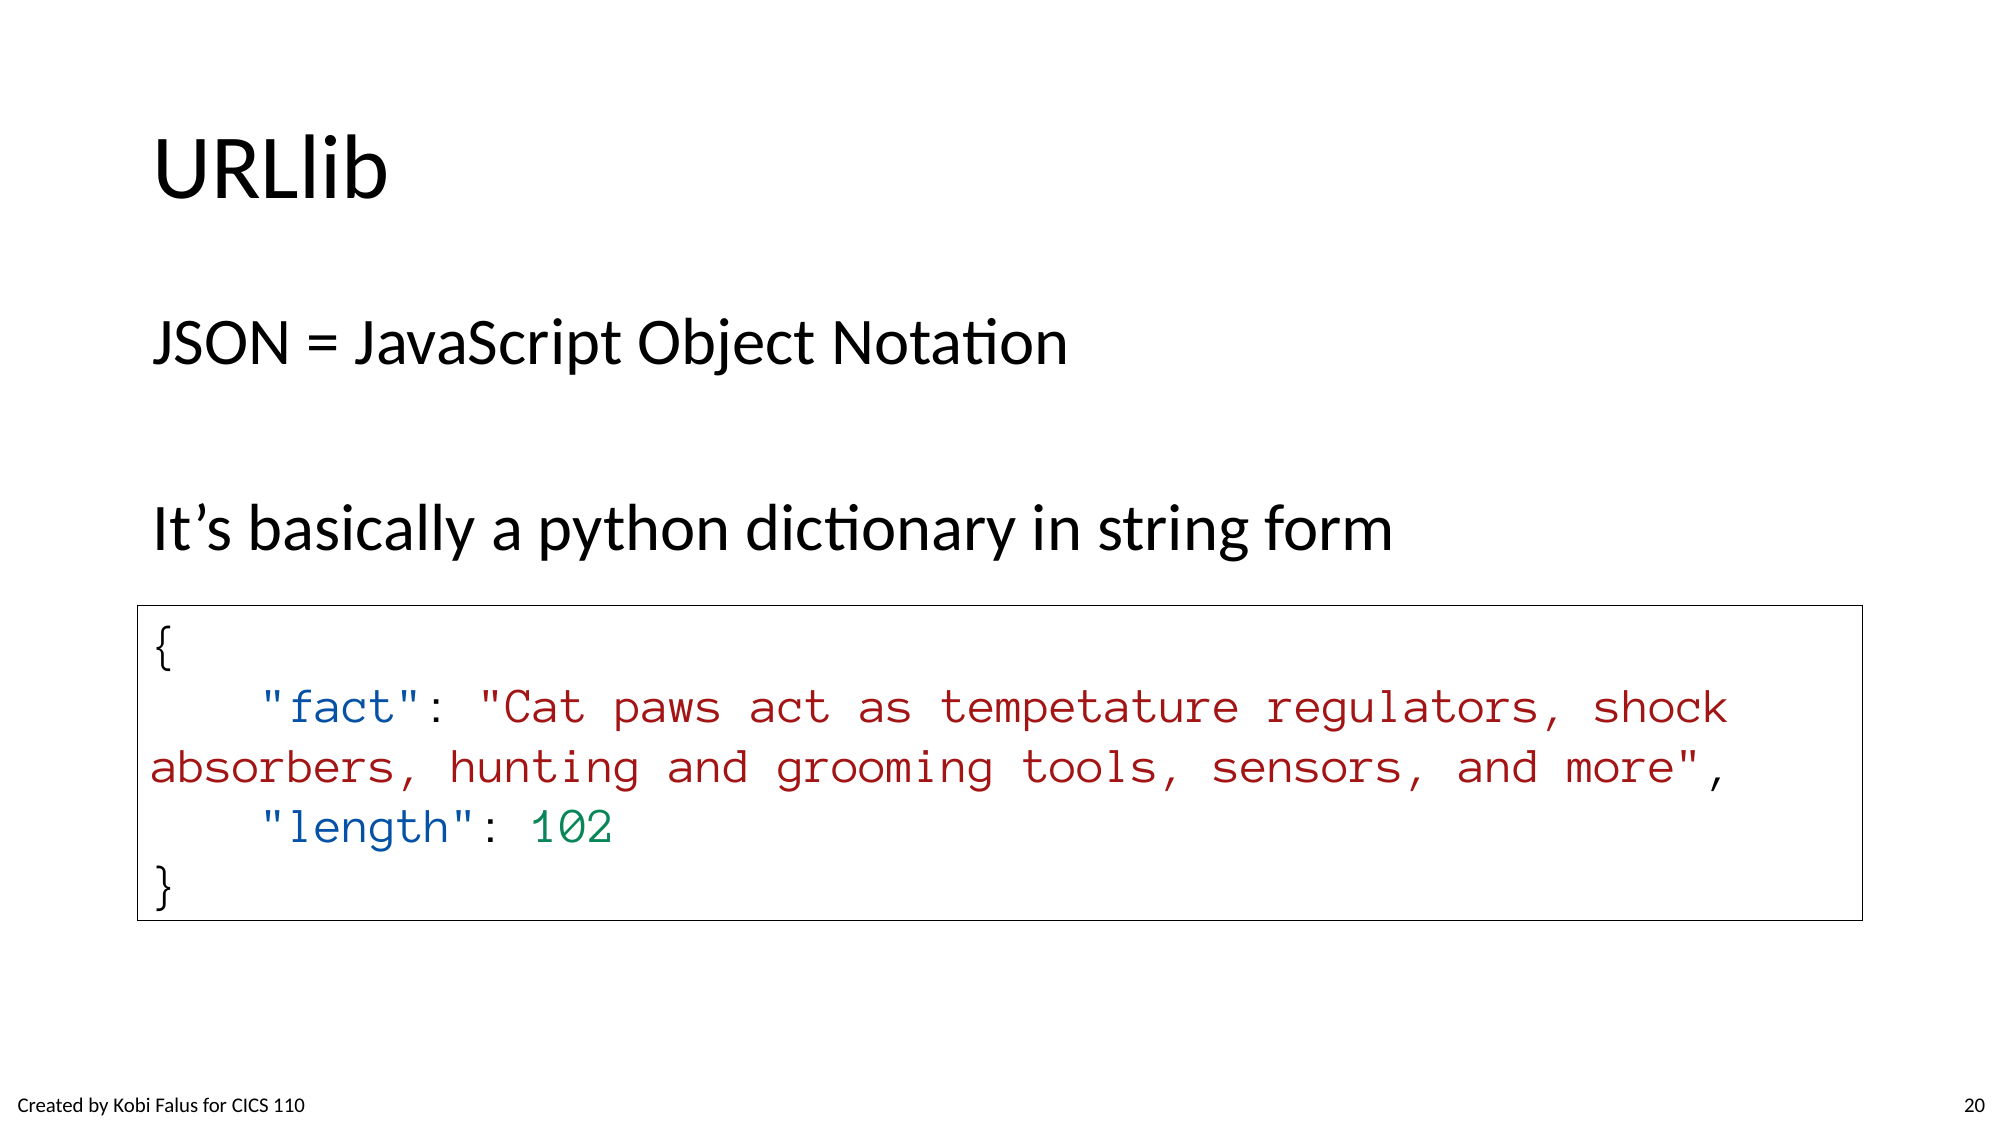

# URLlib
JSON = JavaScript Object Notation

It’s basically a python dictionary in string form
{
    "fact": "Cat paws act as tempetature regulators, shock absorbers, hunting and grooming tools, sensors, and more",
    "length": 102
}